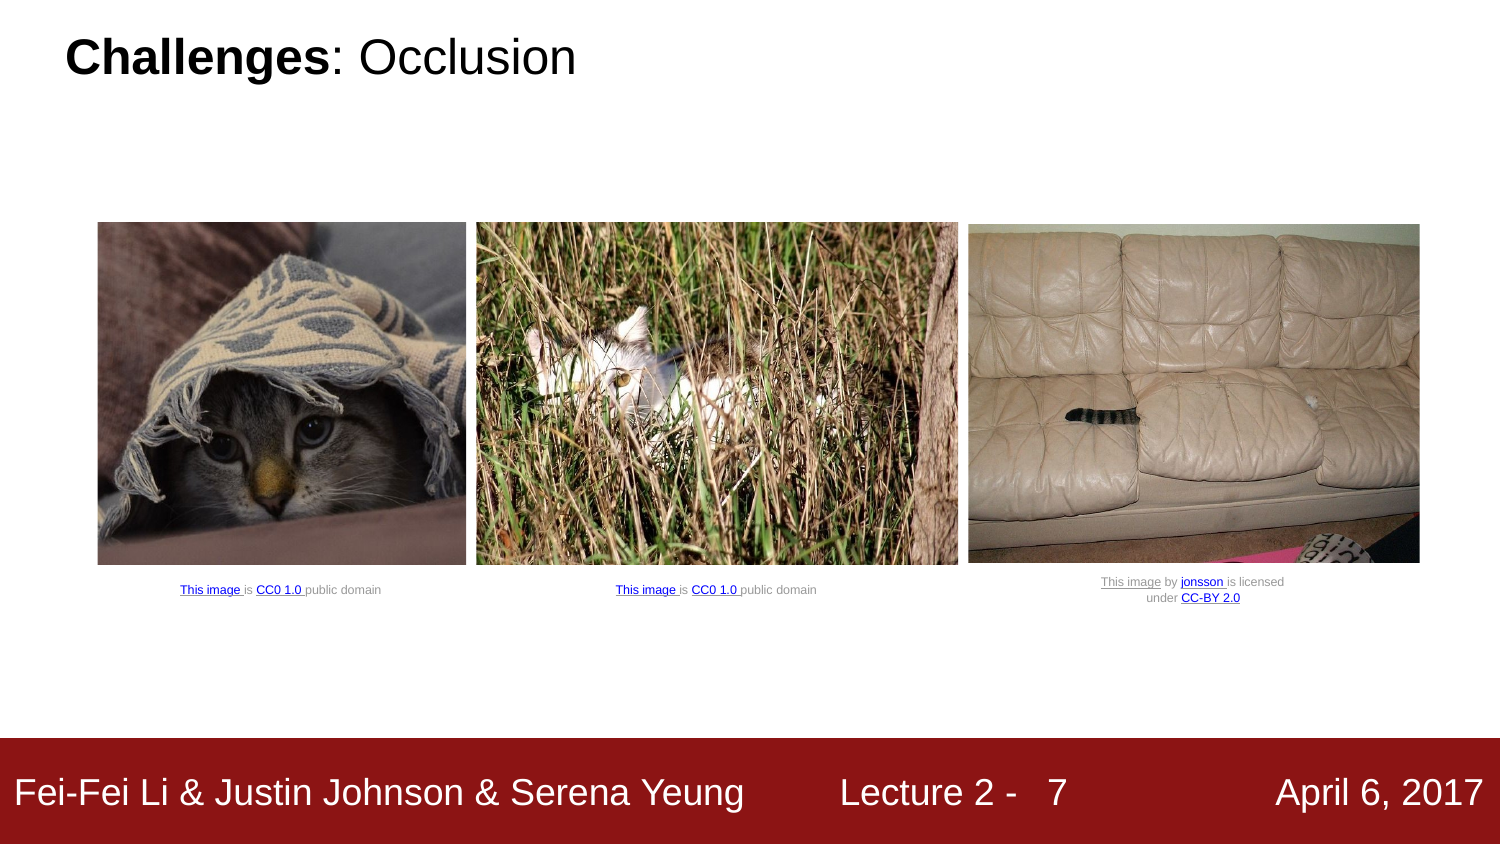

# Challenges: Occlusion

This image by jonsson is licensed  under CC-BY 2.0
This image is CC0 1.0 public domain
This image is CC0 1.0 public domain
7
Fei-Fei Li & Justin Johnson & Serena Yeung
Lecture 2 -
April 6, 2017